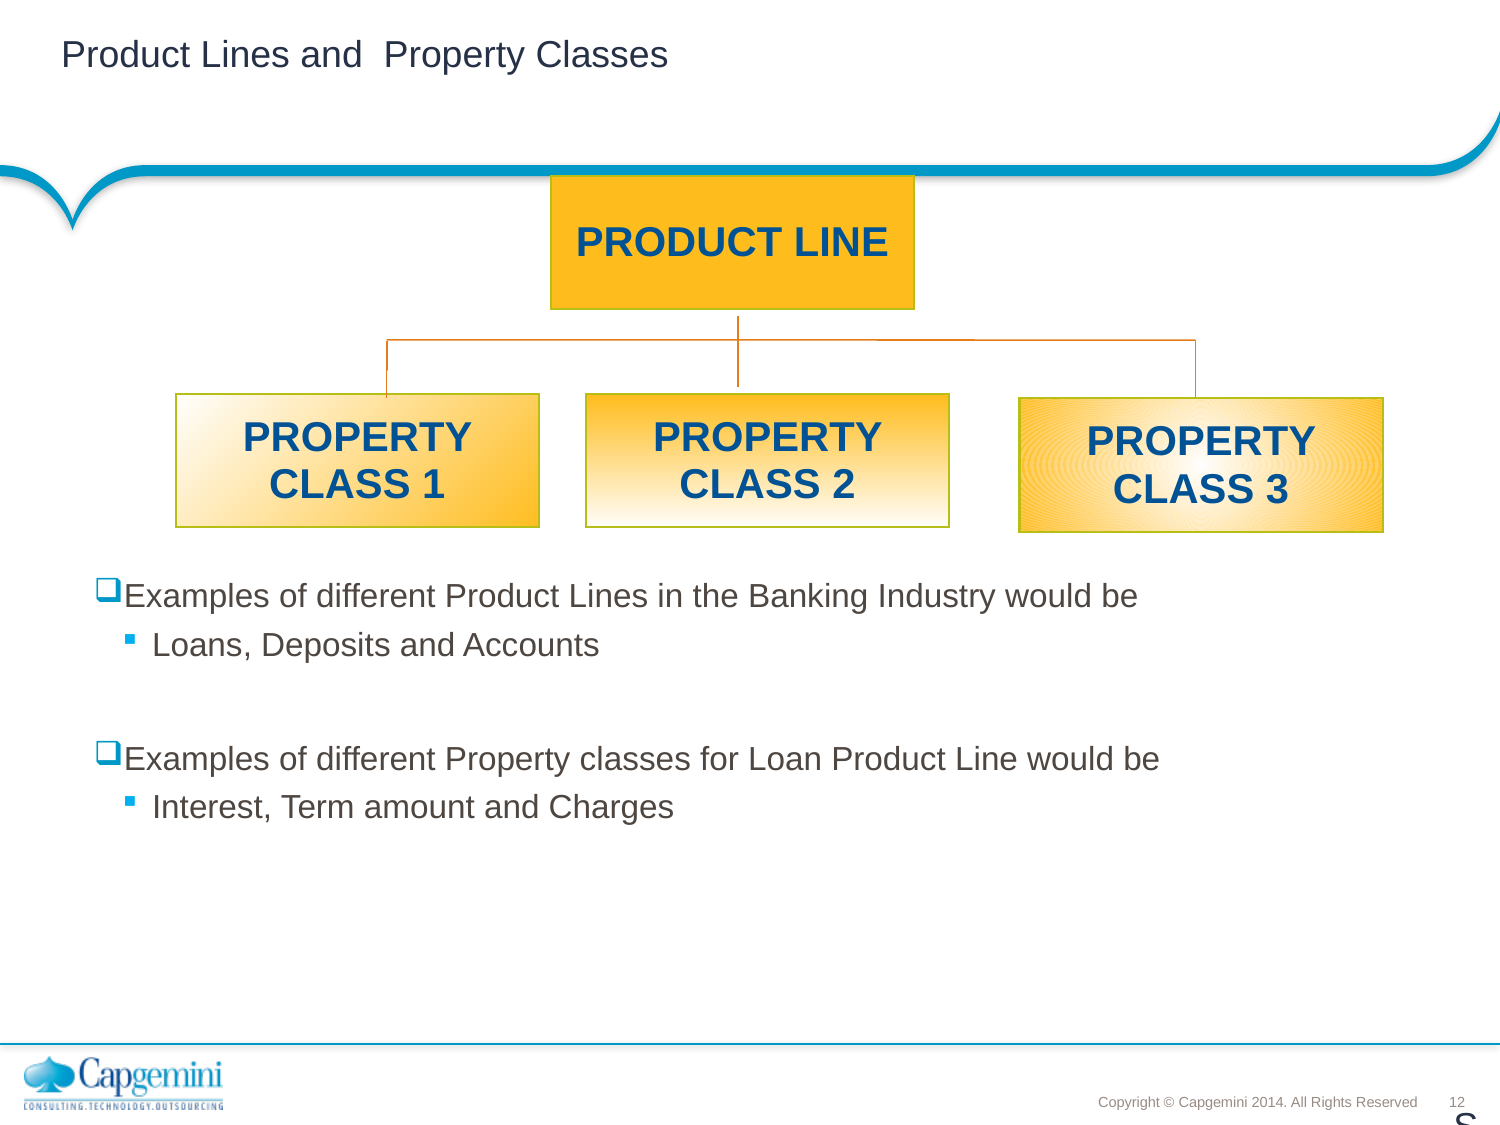

# Product Lines and  Property Classes

Examples of different Product Lines in the Banking Industry would be
Loans, Deposits and Accounts

Examples of different Property classes for Loan Product Line would be
Interest, Term amount and Charges

PRODUCT LINE
PROPERTY CLASS 1
PROPERTY CLASS 2
PROPERTY CLASS 3

Slide 12